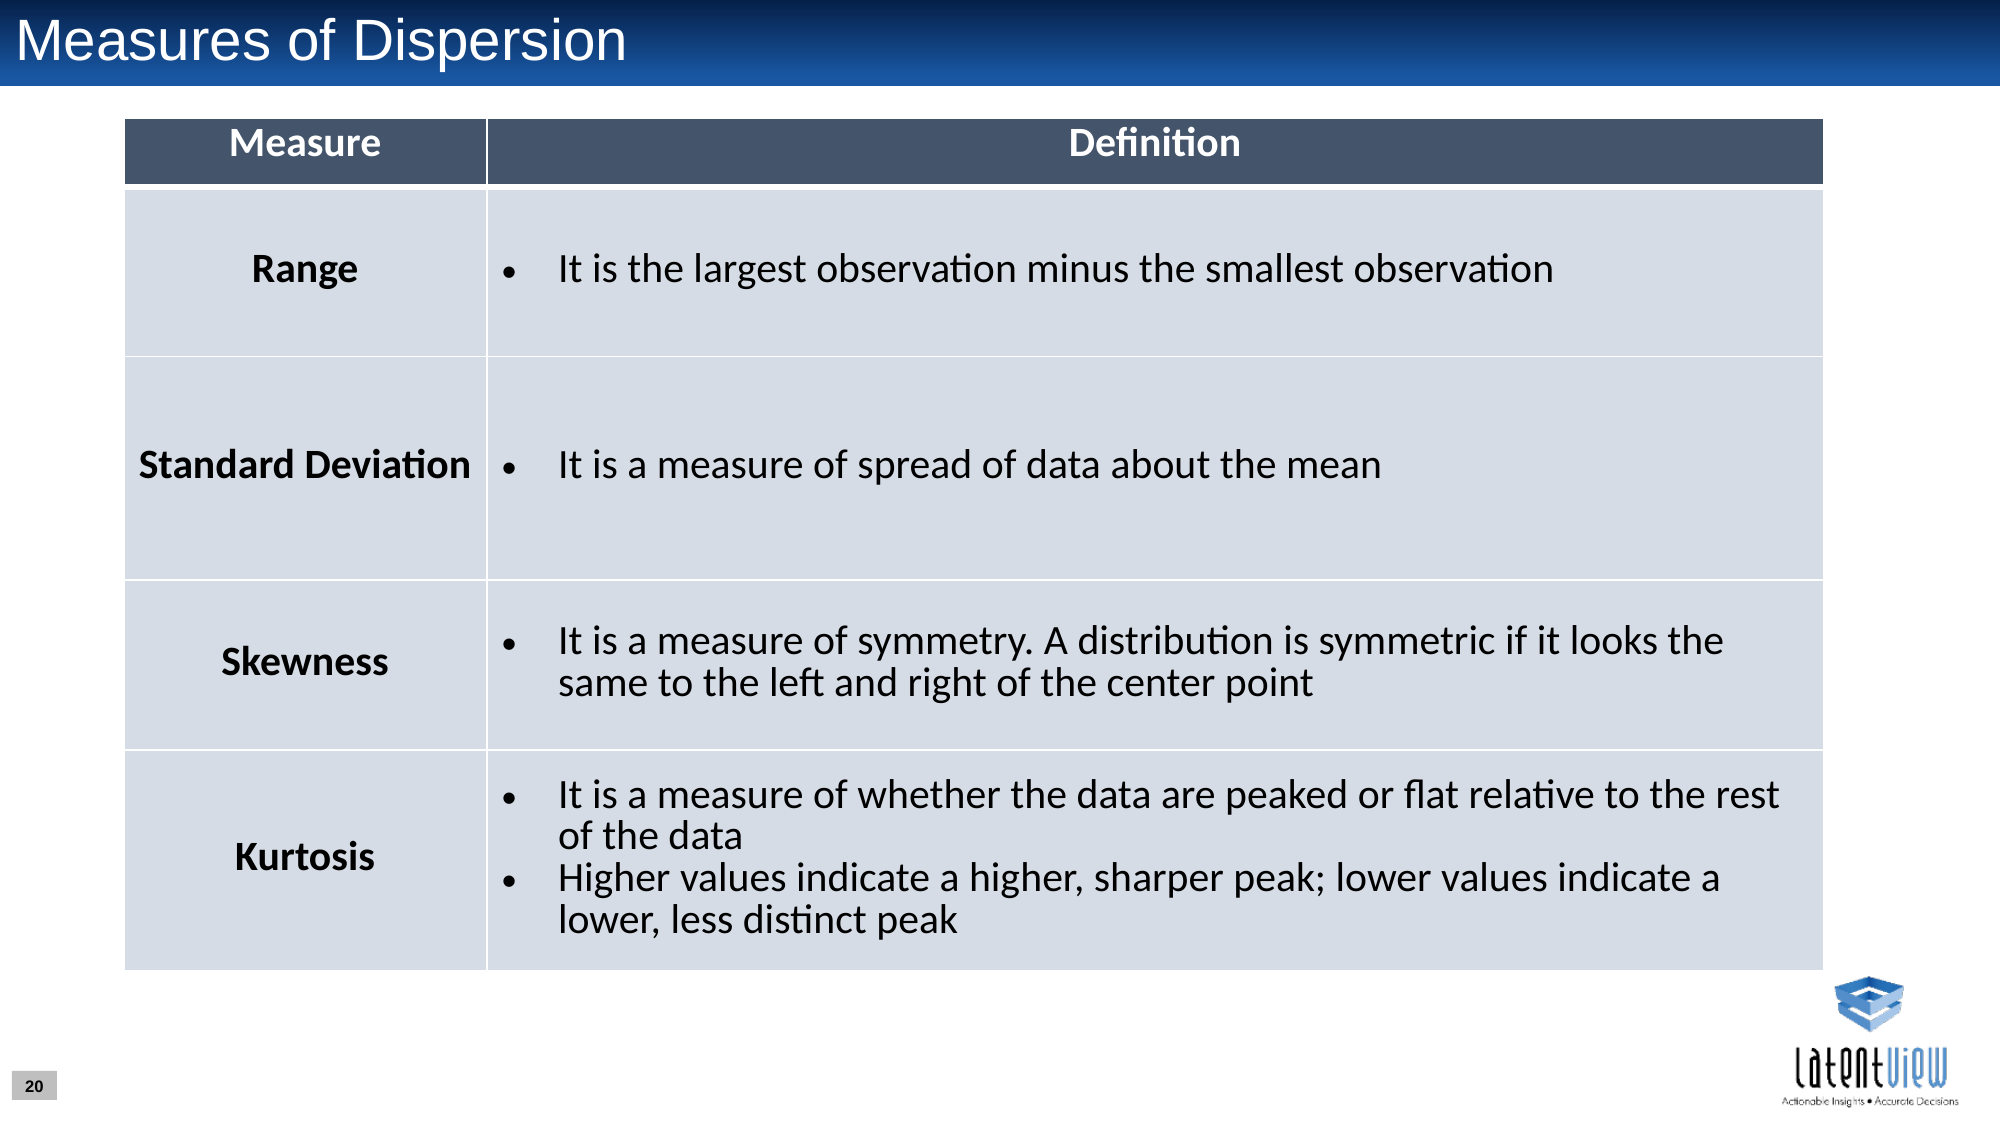

Measures of Dispersion

| Measure | Definition |
| --- | --- |
| Range | It is the largest observation minus the smallest observation |
| Standard Deviation | It is a measure of spread of data about the mean |
| Skewness | It is a measure of symmetry. A distribution is symmetric if it looks the same to the left and right of the center point |
| Kurtosis | It is a measure of whether the data are peaked or flat relative to the rest of the data Higher values indicate a higher, sharper peak; lower values indicate a lower, less distinct peak |